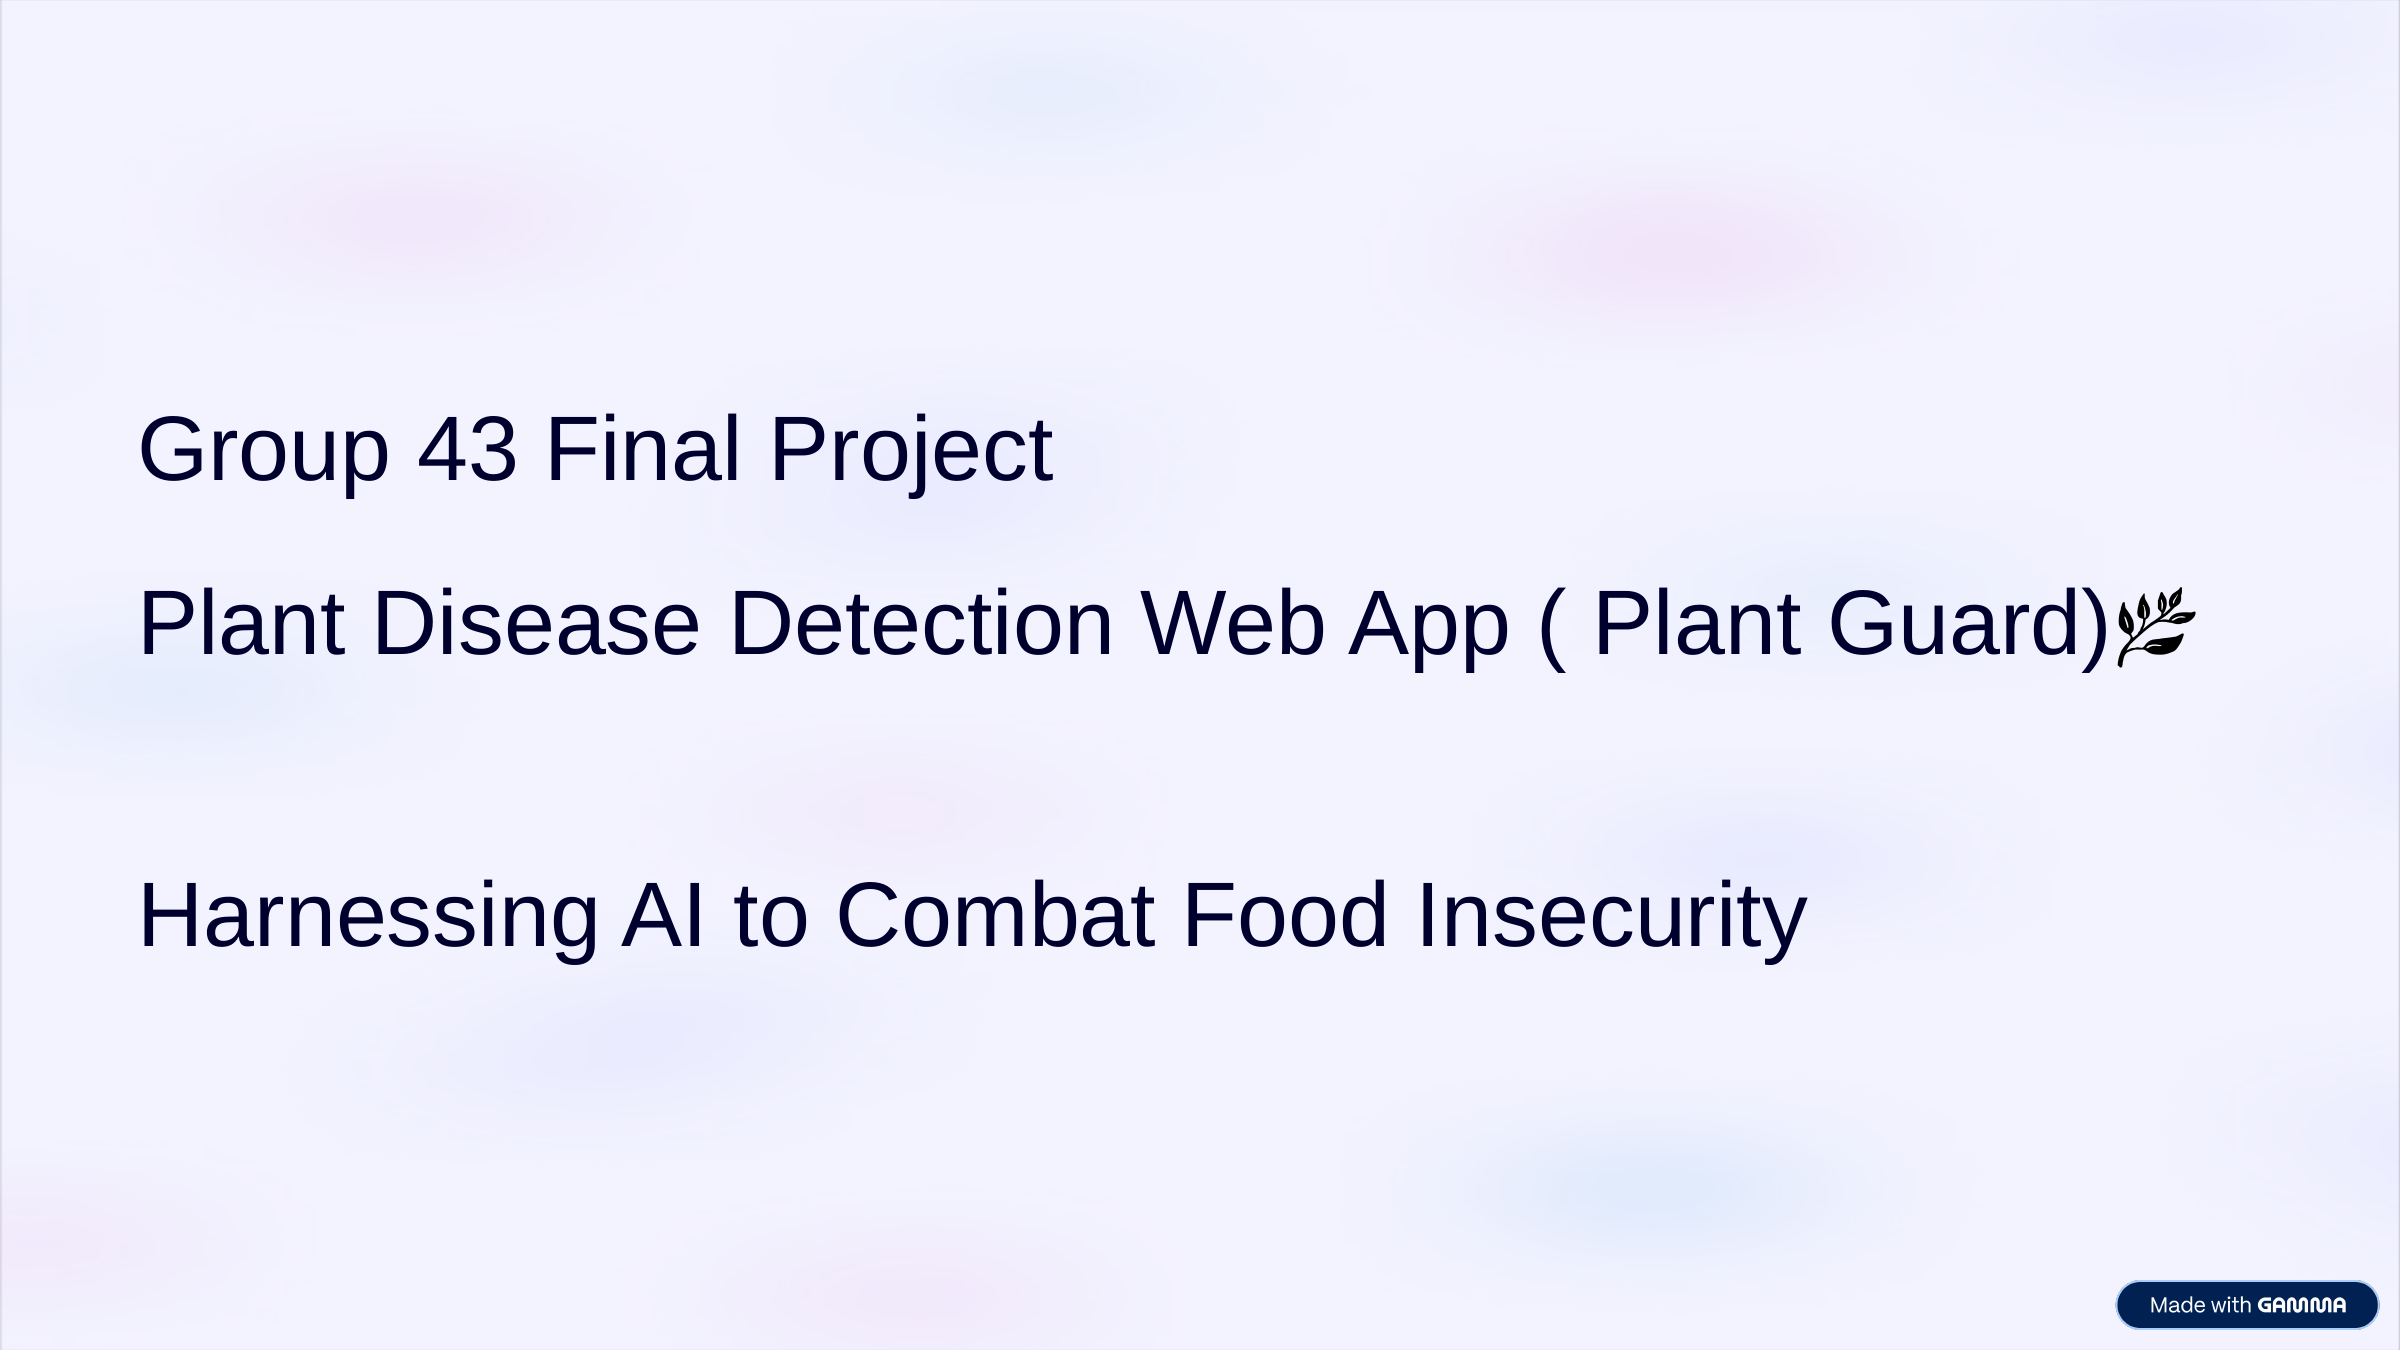

Group 43 Final Project
Plant Disease Detection Web App ( Plant Guard)🌿
Harnessing AI to Combat Food Insecurity